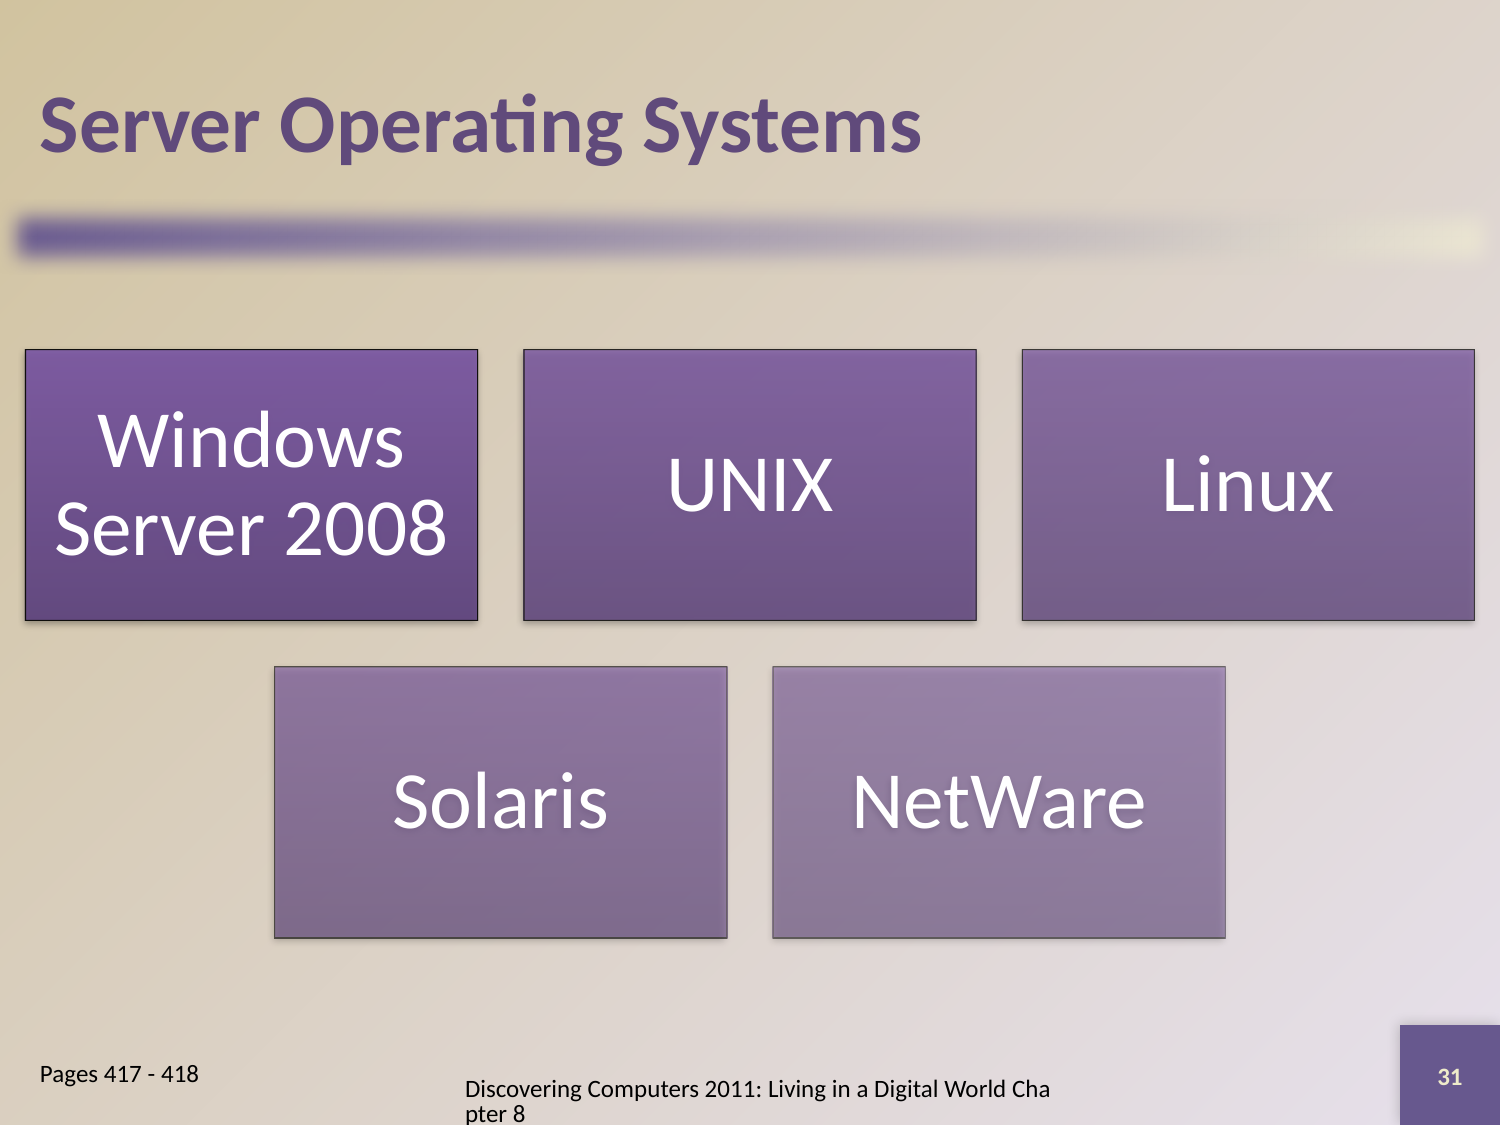

# Server Operating Systems
Windows Server 2008
UNIX
Linux
Solaris
NetWare
31
Pages 417 - 418
Discovering Computers 2011: Living in a Digital World Chapter 8